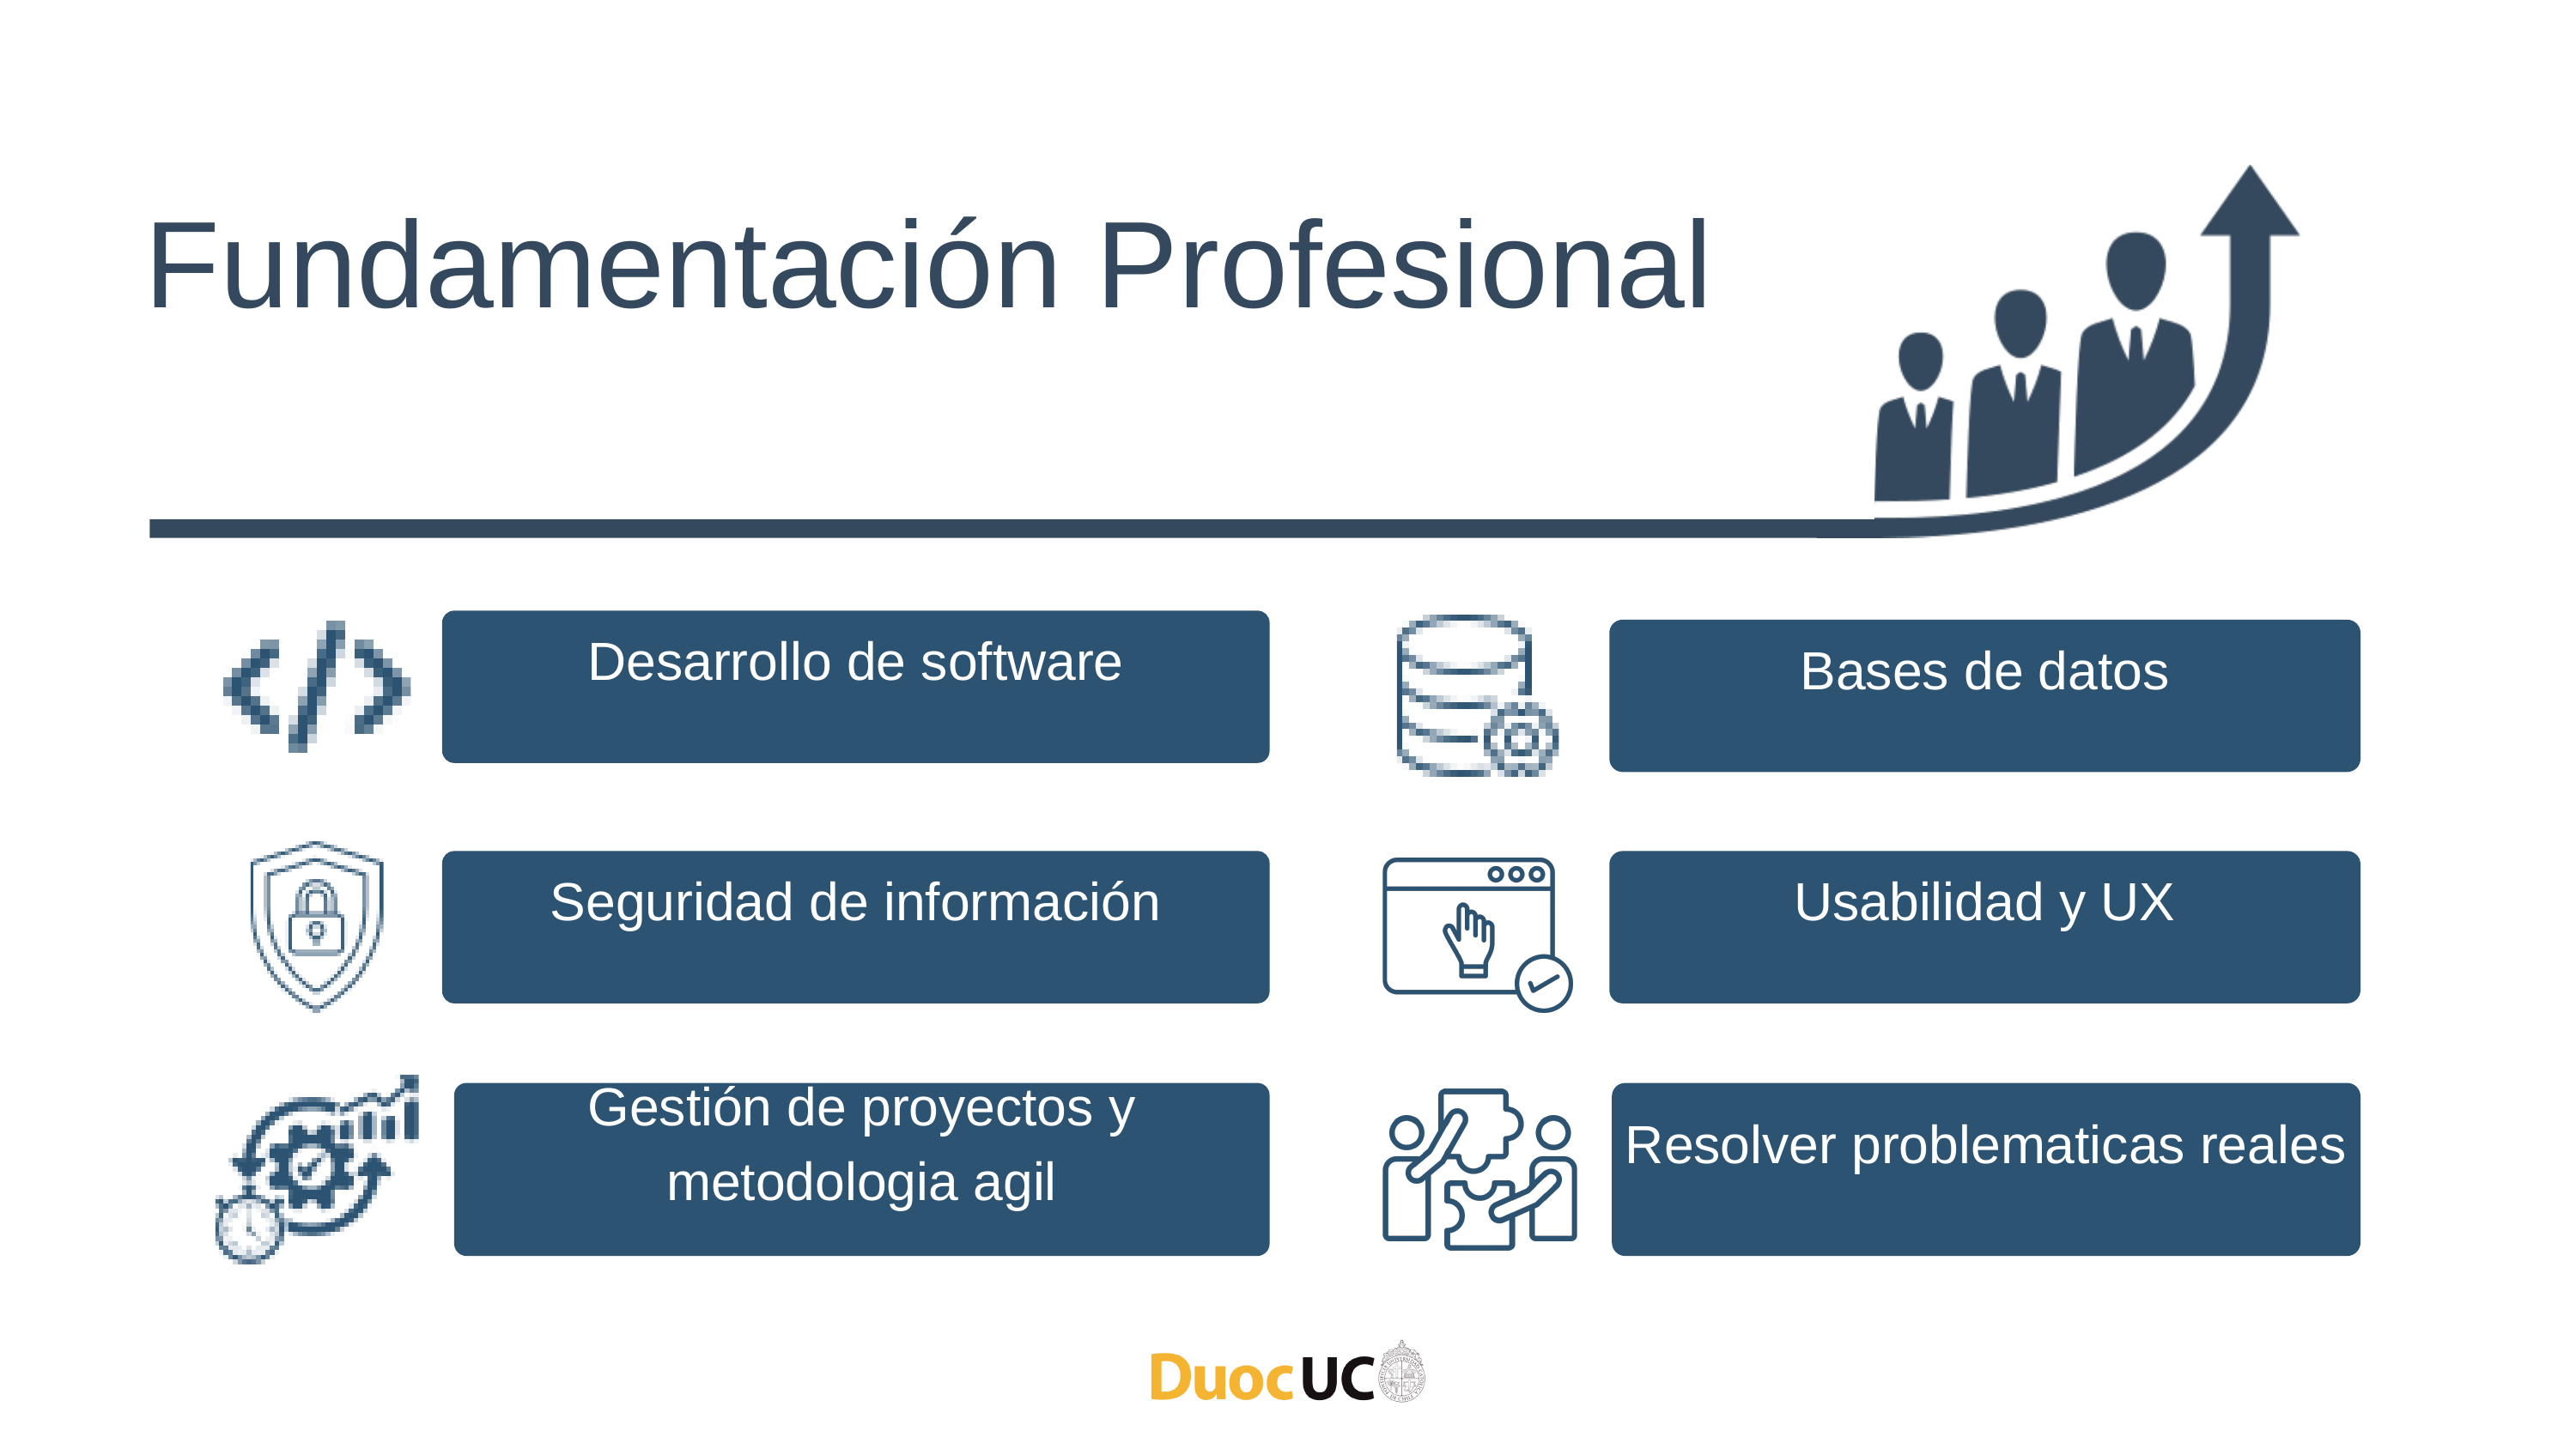

Fundamentación Profesional

Desarrollo de software

Bases de datos

Seguridad de información

Usabilidad y UX

Gestión de proyectos y metodologia agil

Resolver problematicas reales